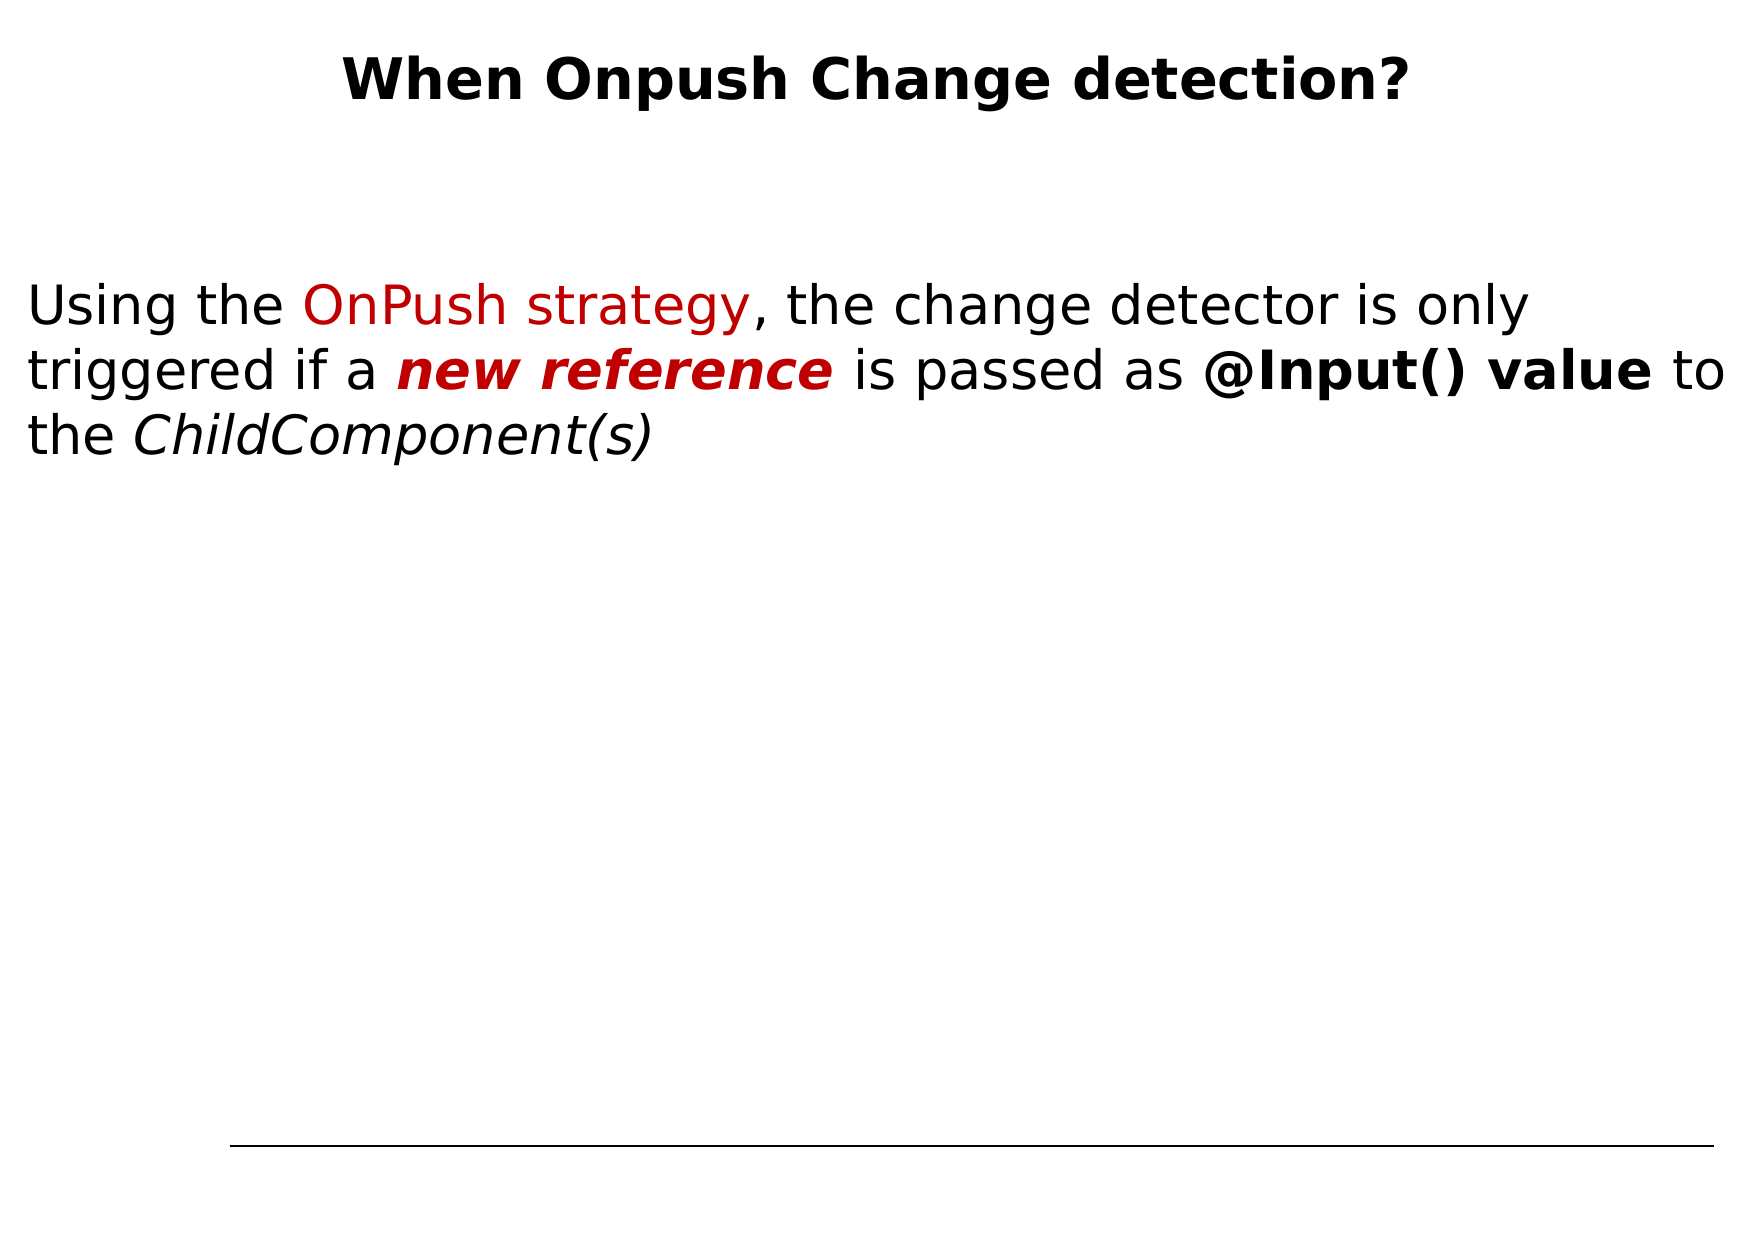

# When Onpush Change detection?
Using the OnPush strategy, the change detector is only triggered if a new reference is passed as @Input() value to the ChildComponent(s)